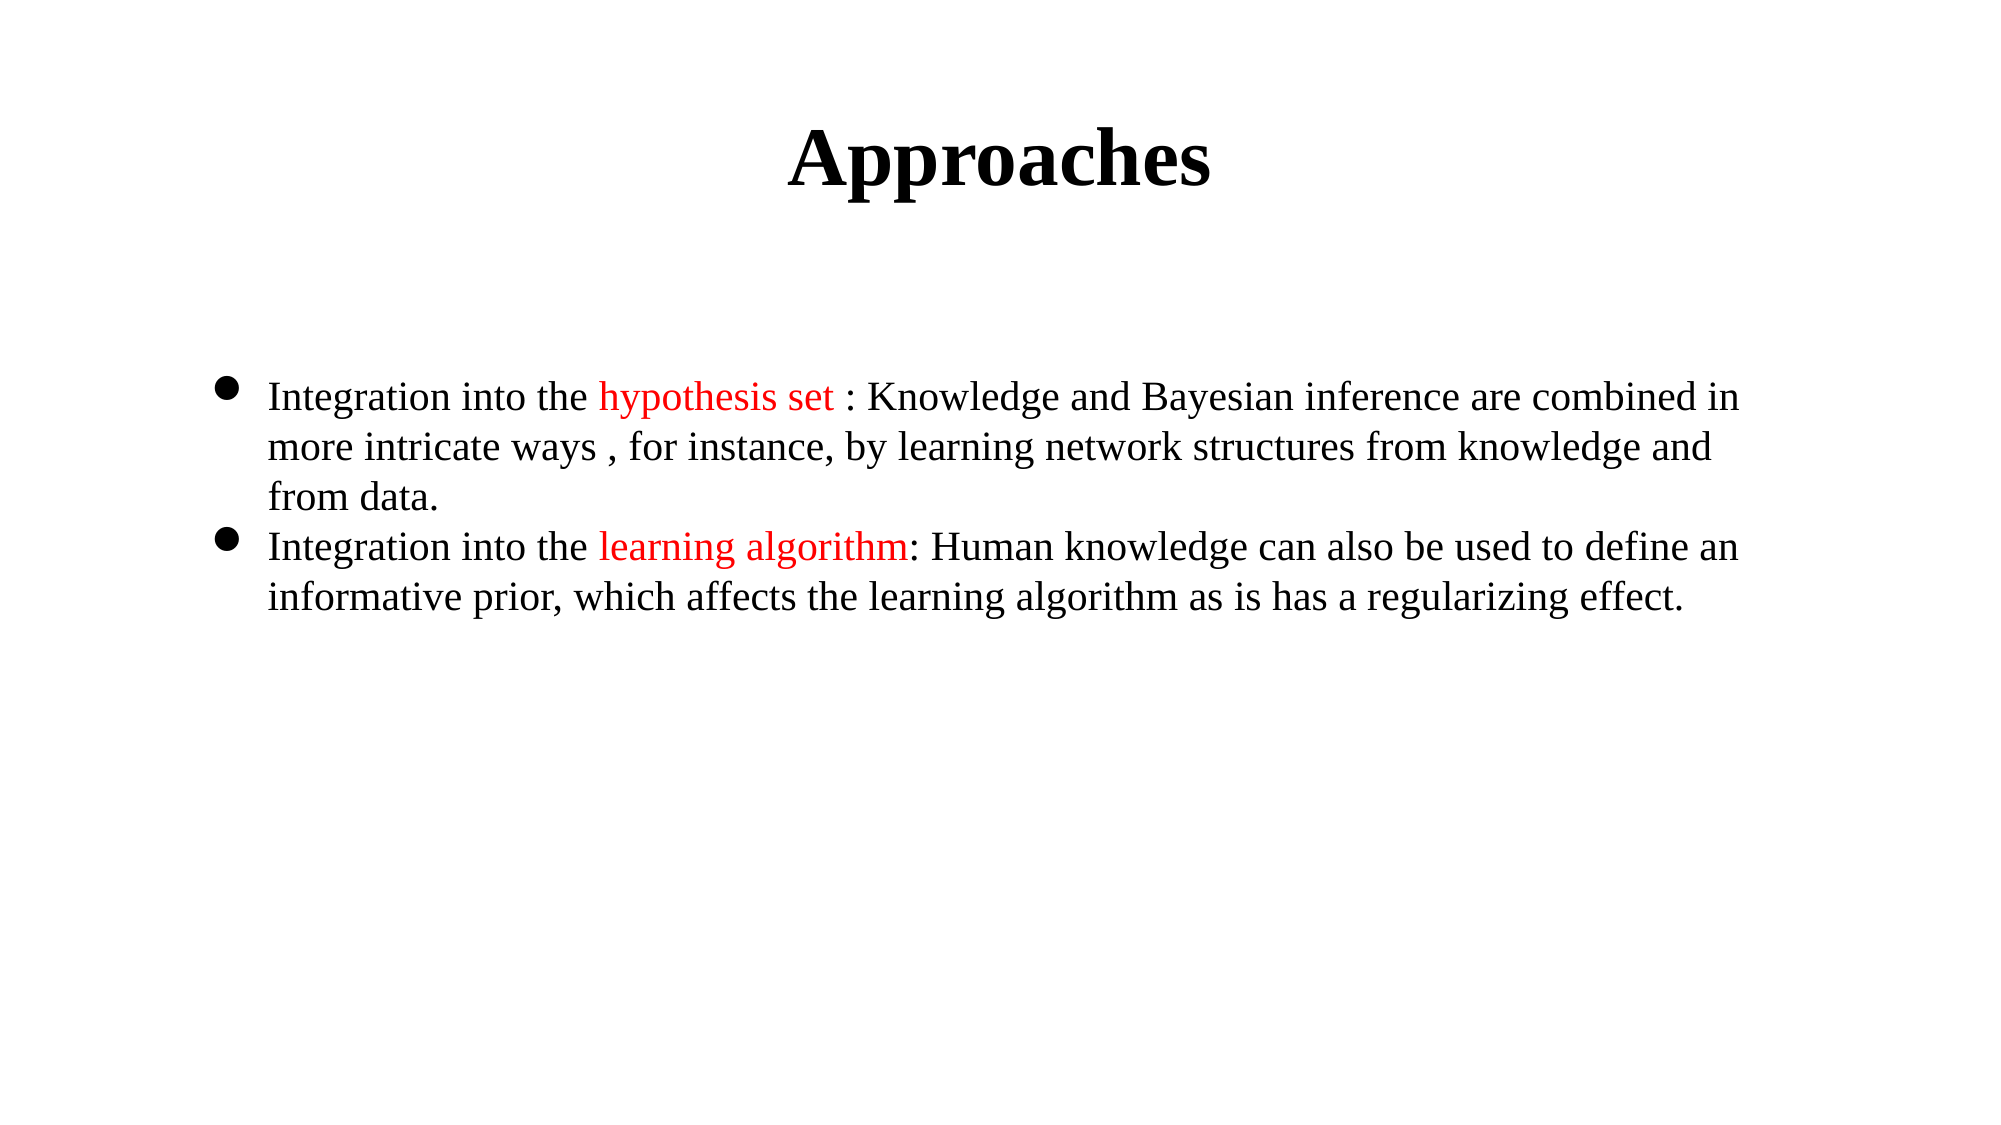

Approaches
Integration into the hypothesis set : Knowledge and Bayesian inference are combined in more intricate ways , for instance, by learning network structures from knowledge and from data.
Integration into the learning algorithm: Human knowledge can also be used to define an informative prior, which affects the learning algorithm as is has a regularizing effect.